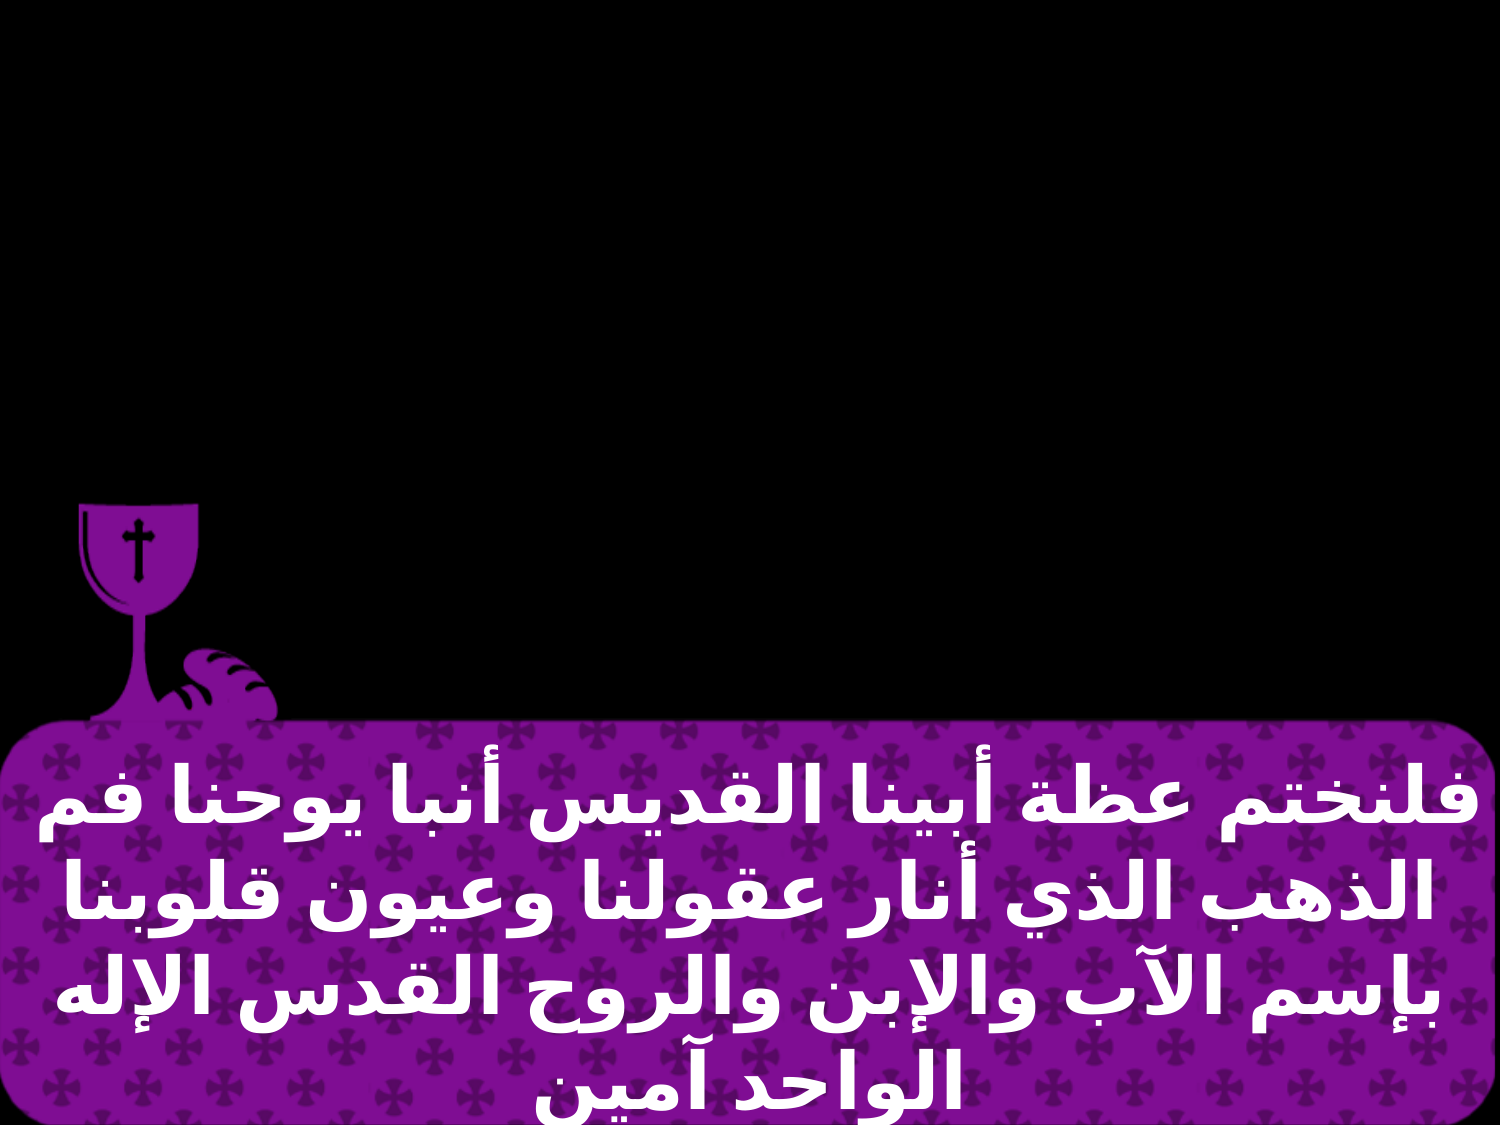

# فلنختم عظة أبينا القديس أنبا يوحنا فم الذهب الذي أنار عقولنا وعيون قلوبنا بإسم الآب والإبن والروح القدس الإله الواحد آمين